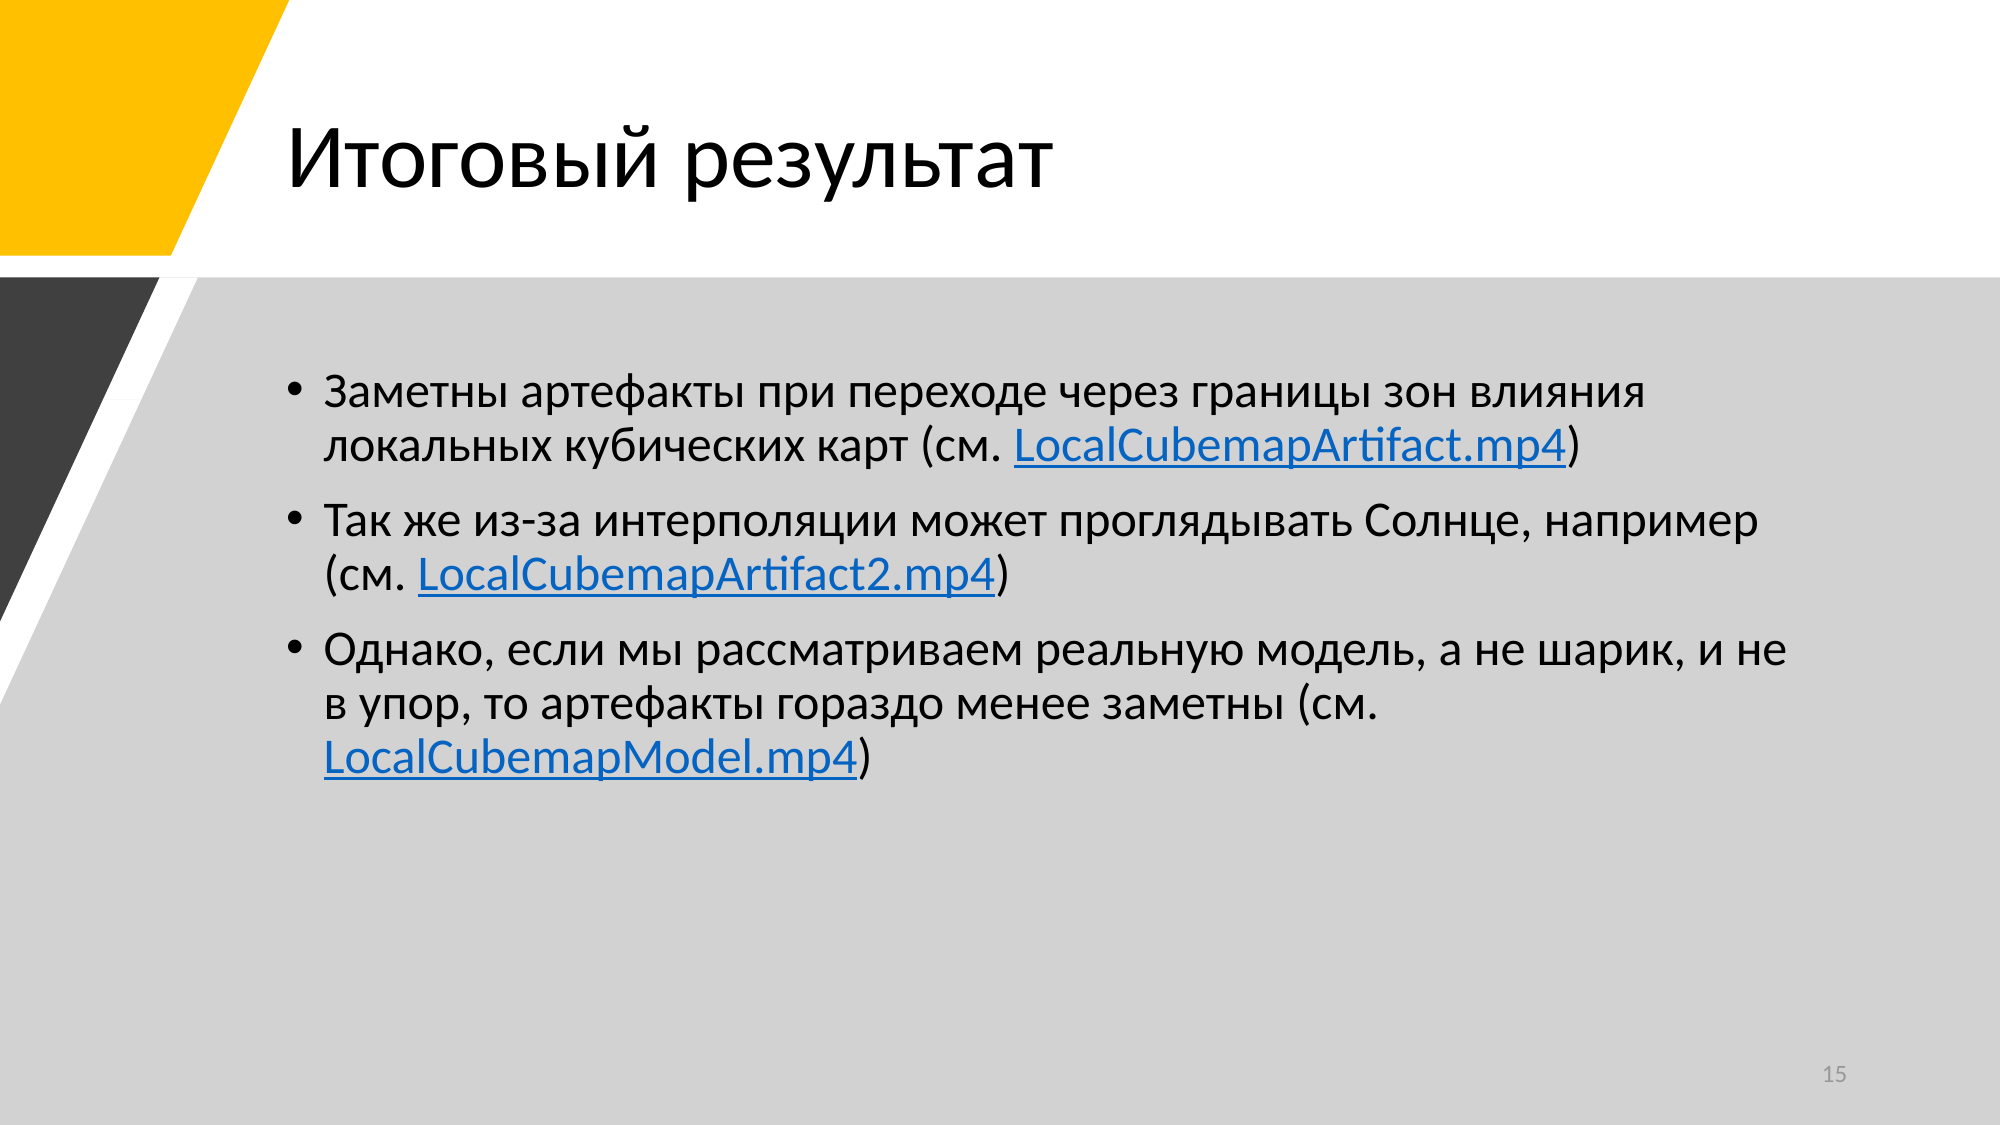

# Итоговый результат

Заметны артефакты при переходе через границы зон влияния локальных кубических карт (см. LocalCubemapArtifact.mp4)
Так же из-за интерполяции может проглядывать Солнце, например (см. LocalCubemapArtifact2.mp4)
Однако, если мы рассматриваем реальную модель, а не шарик, и не в упор, то артефакты гораздо менее заметны (см. LocalCubemapModel.mp4)
15